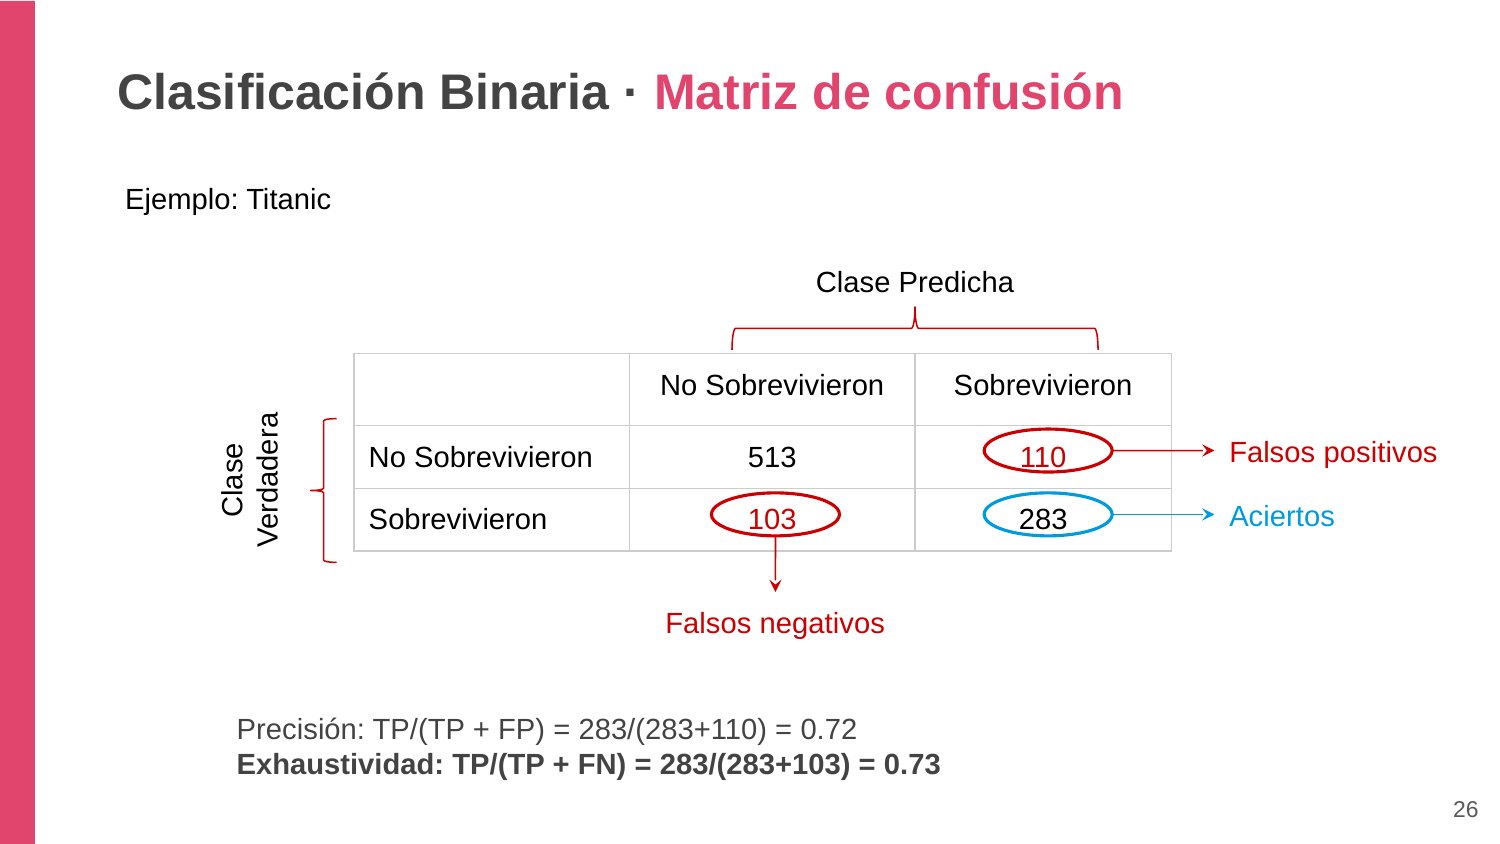

Clasificación Binaria · Matriz de confusión

Ejemplo: Titanic
Clase Predicha
|  | No Sobrevivieron | Sobrevivieron |
| --- | --- | --- |
| No Sobrevivieron | 513 | 110 |
| Sobrevivieron | 103 | 283 |
Clase Verdadera

Falsos positivos

Aciertos

Falsos negativos
Precisión: TP/(TP + FP) = 283/(283+110) = 0.72
Exhaustividad: TP/(TP + FN) = 283/(283+103) = 0.73
26